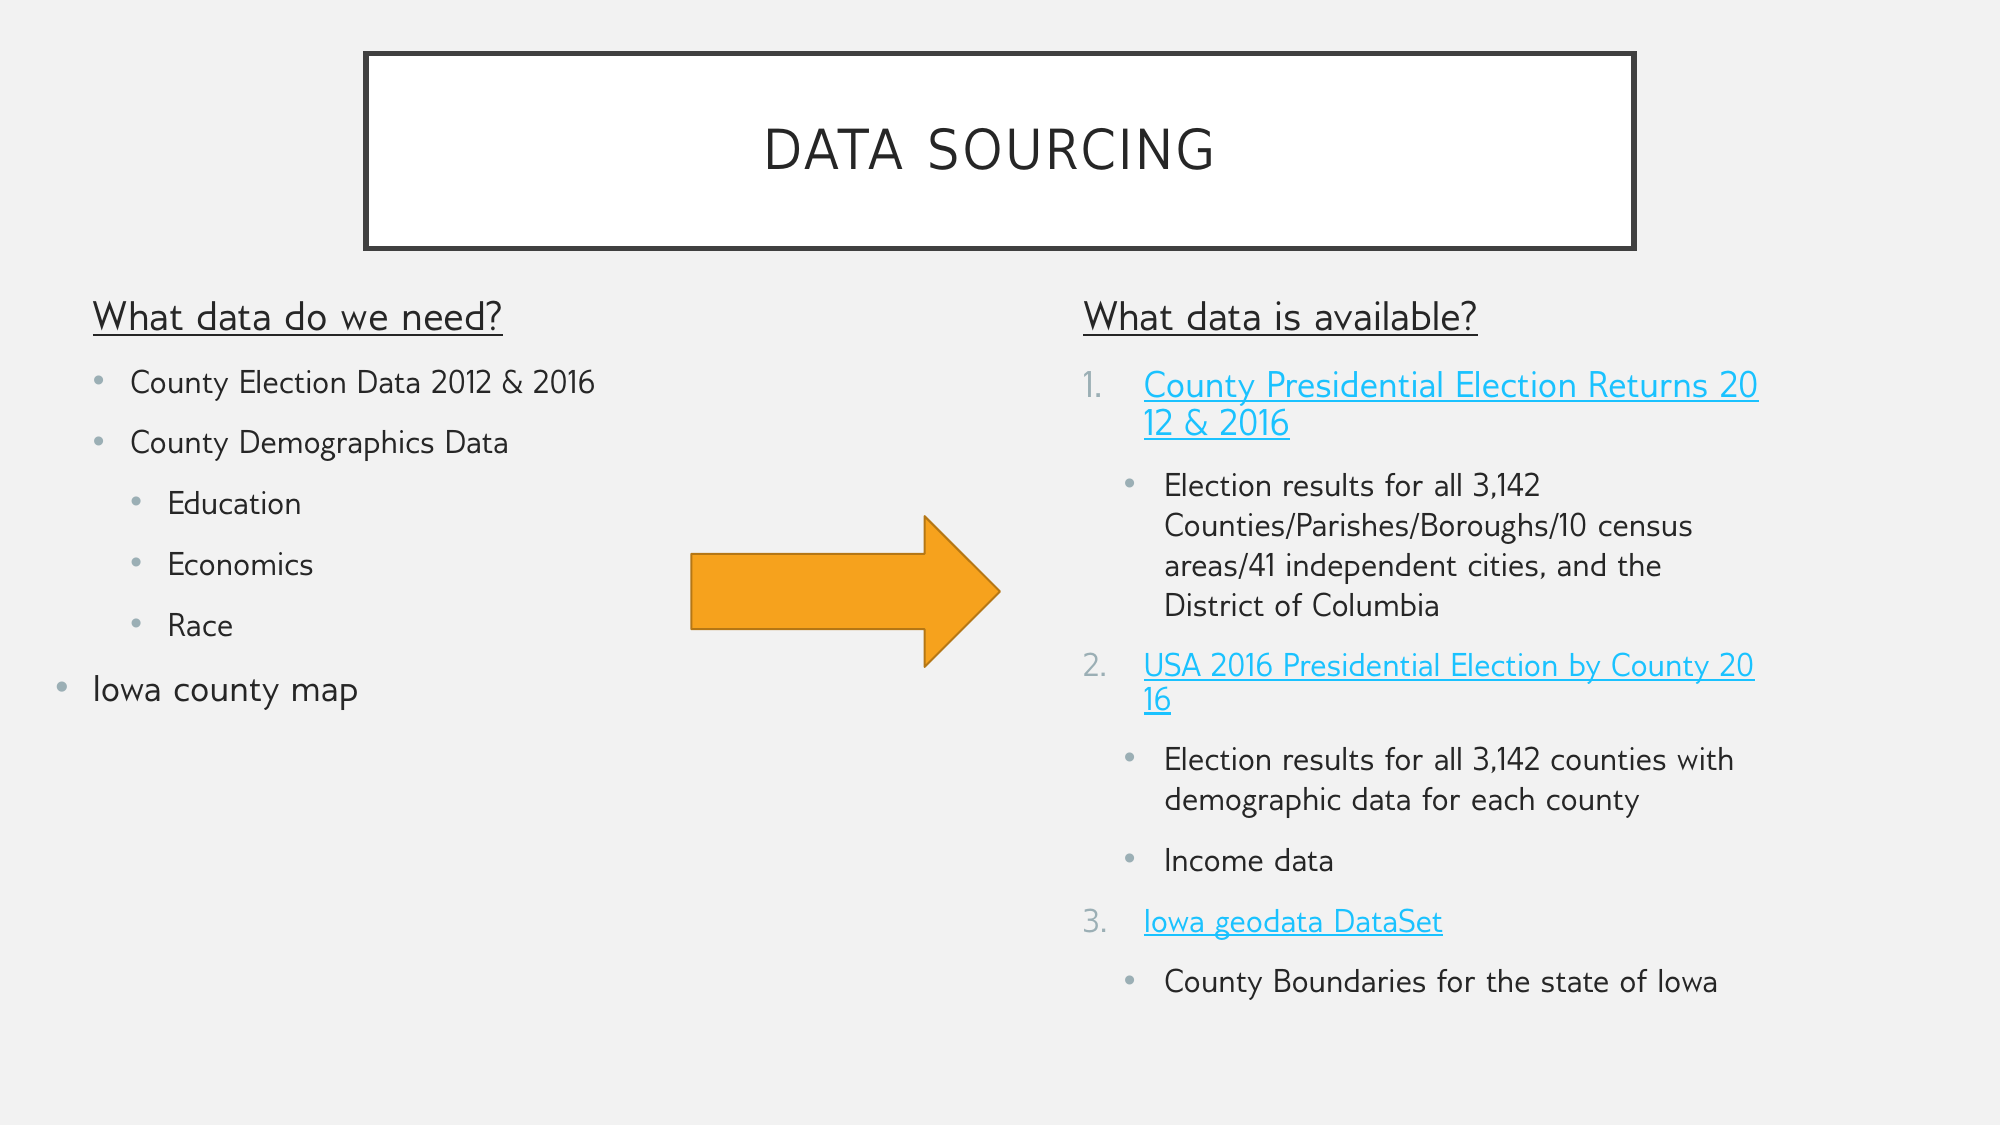

# Data sourcing
What data do we need?
County Election Data 2012 & 2016
County Demographics Data
Education
Economics
Race
Iowa county map
What data is available?
County Presidential Election Returns 2012 & 2016
Election results for all 3,142 Counties/Parishes/Boroughs/10 census areas/41 independent cities, and the District of Columbia
USA 2016 Presidential Election by County 2016
Election results for all 3,142 counties with demographic data for each county
Income data
Iowa geodata DataSet
County Boundaries for the state of Iowa